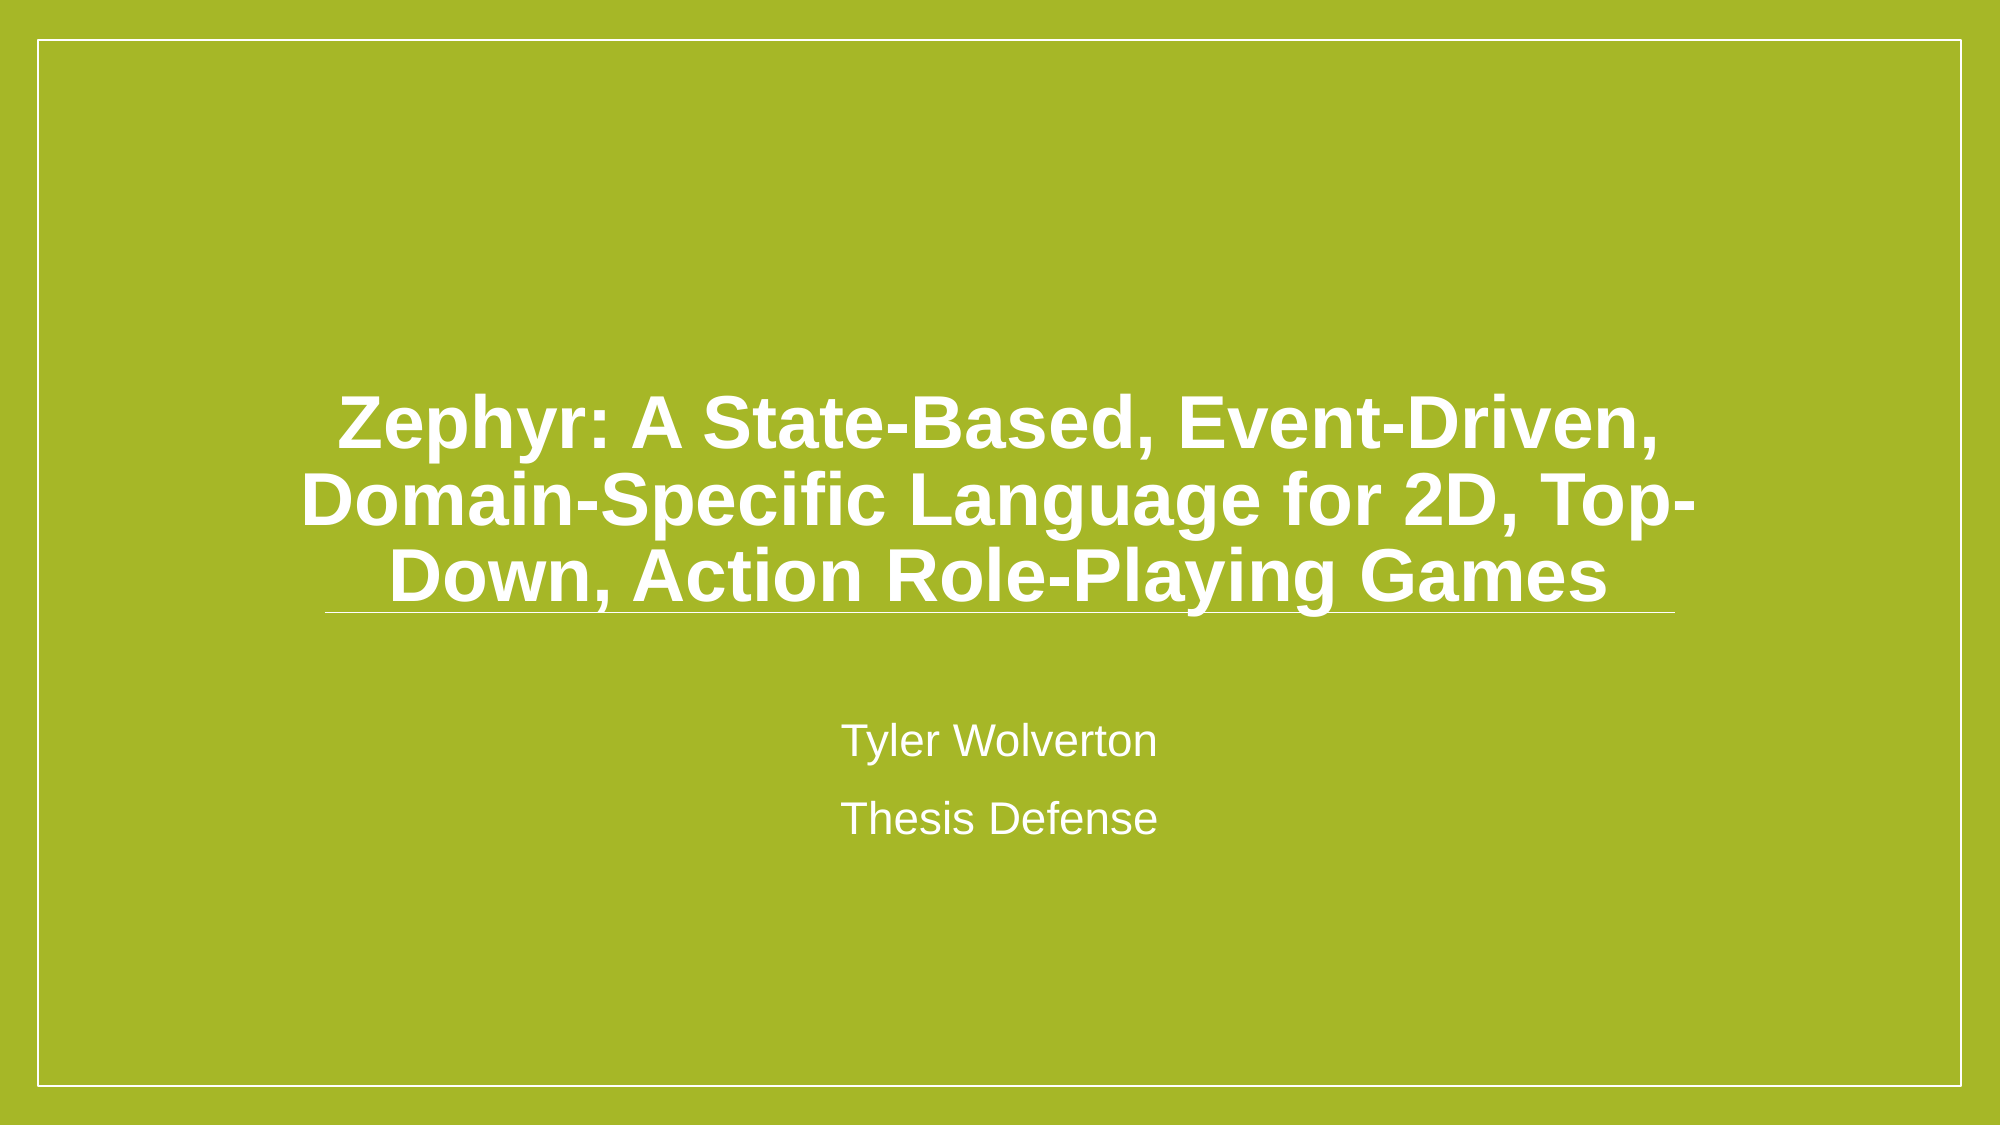

# Zephyr: A State-Based, Event-Driven, Domain-Specific Language for 2D, Top-Down, Action Role-Playing Games
Tyler Wolverton
Thesis Defense